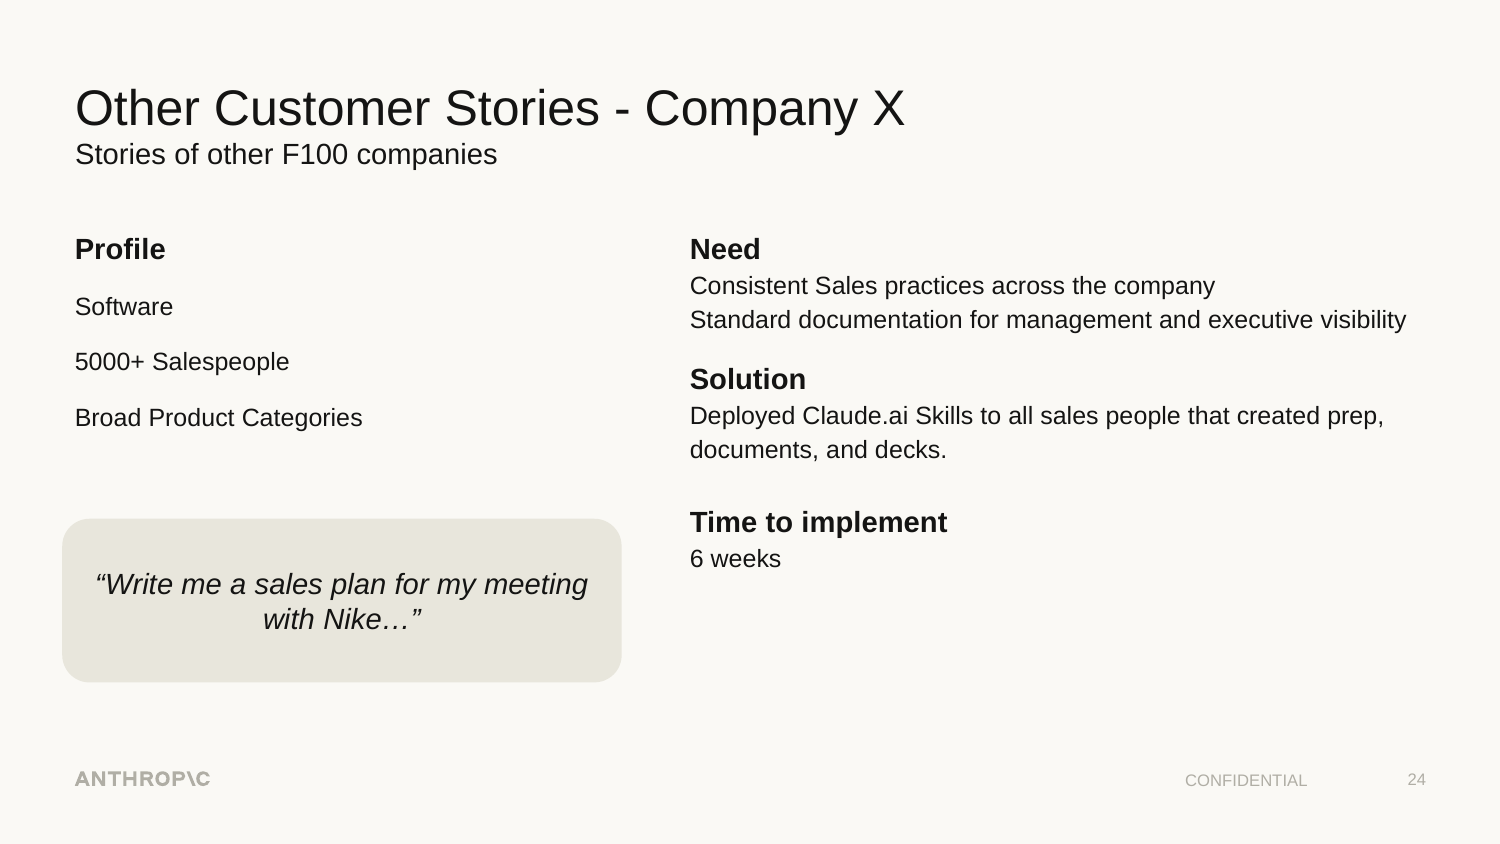

# Other Customer Stories - Company X
Stories of other F100 companies

Need
Consistent Sales practices across the company
Standard documentation for management and executive visibility
Solution
Deployed Claude.ai Skills to all sales people that created prep, documents, and decks.

Time to implement
6 weeks
Profile
Software
5000+ Salespeople
Broad Product Categories

“Write me a sales plan for my meeting with Nike…”
24